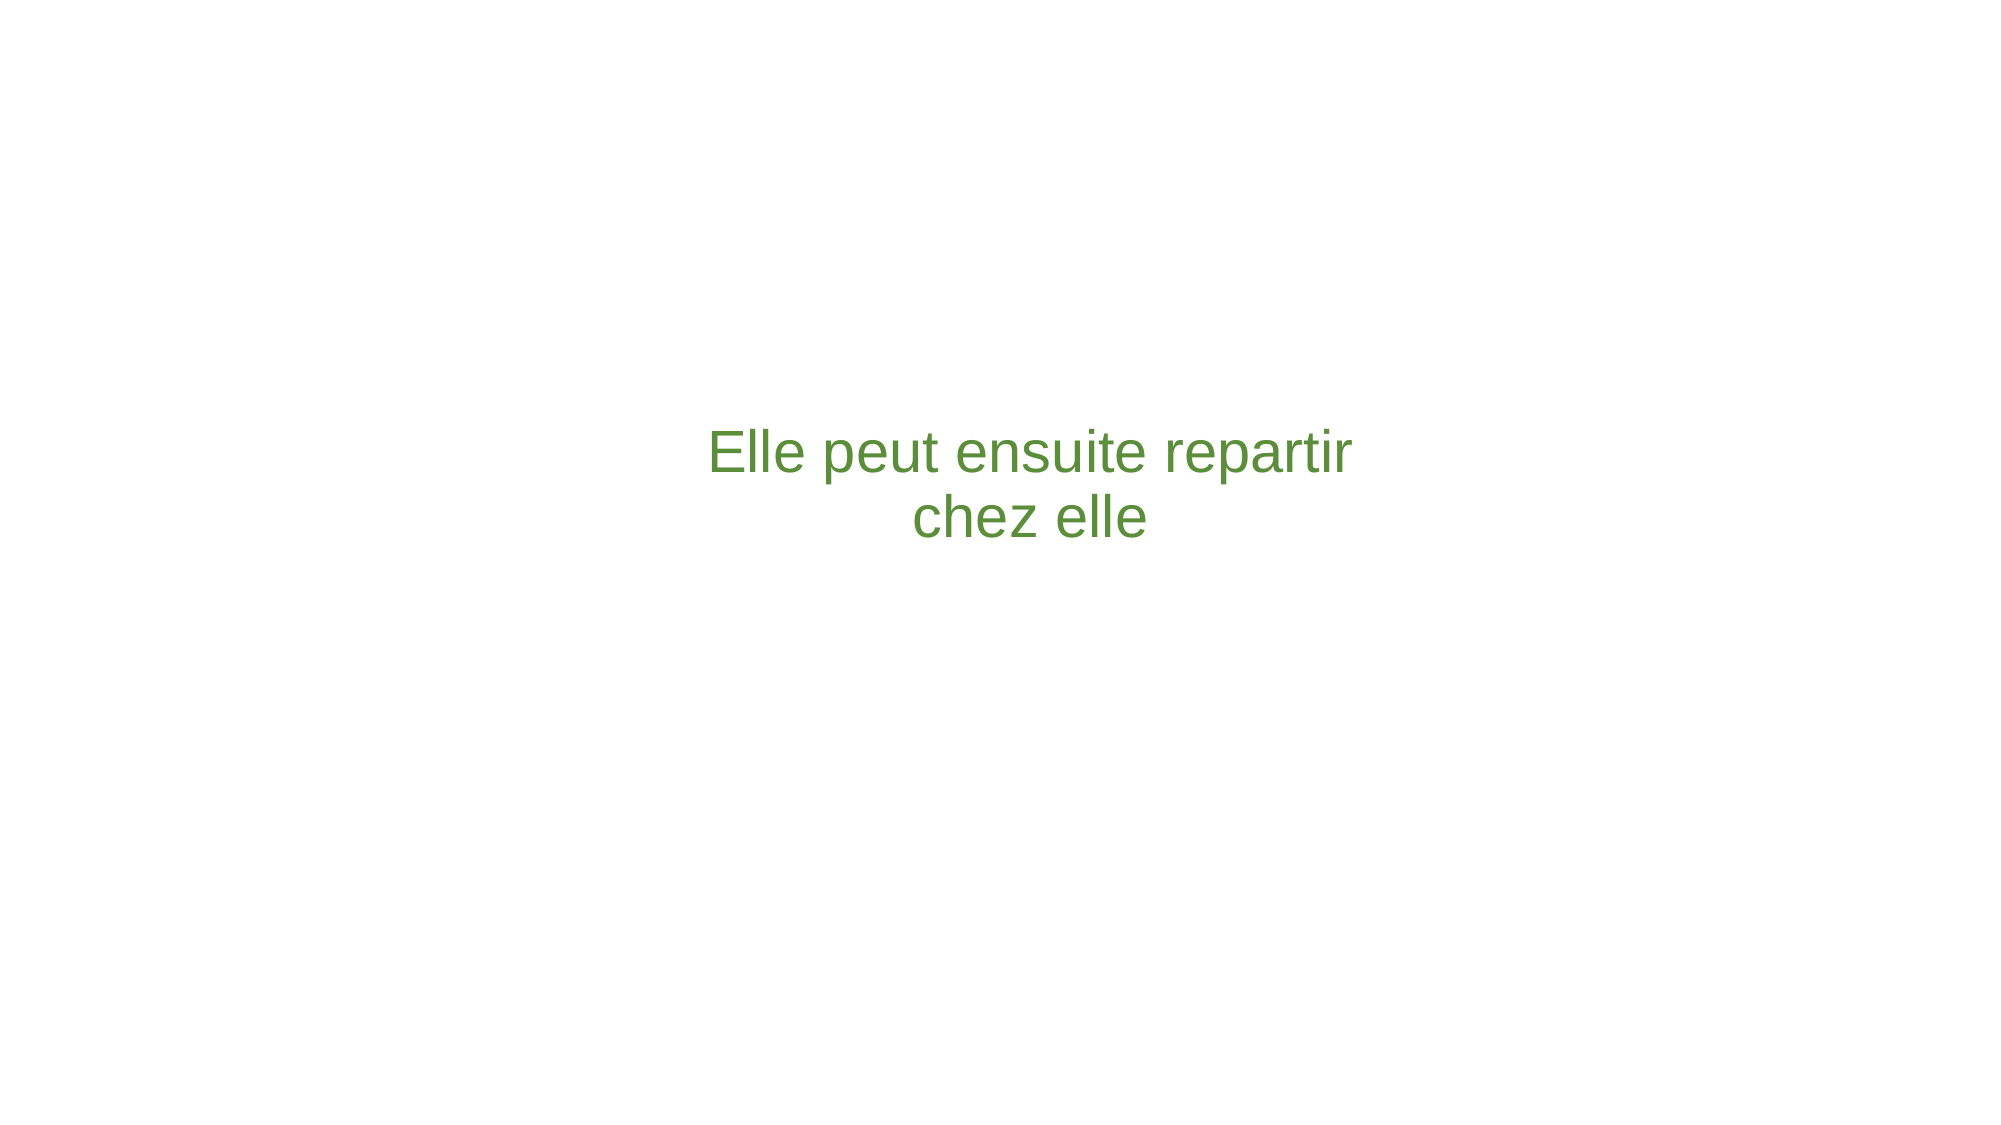

# Elle peut ensuite repartir chez elle